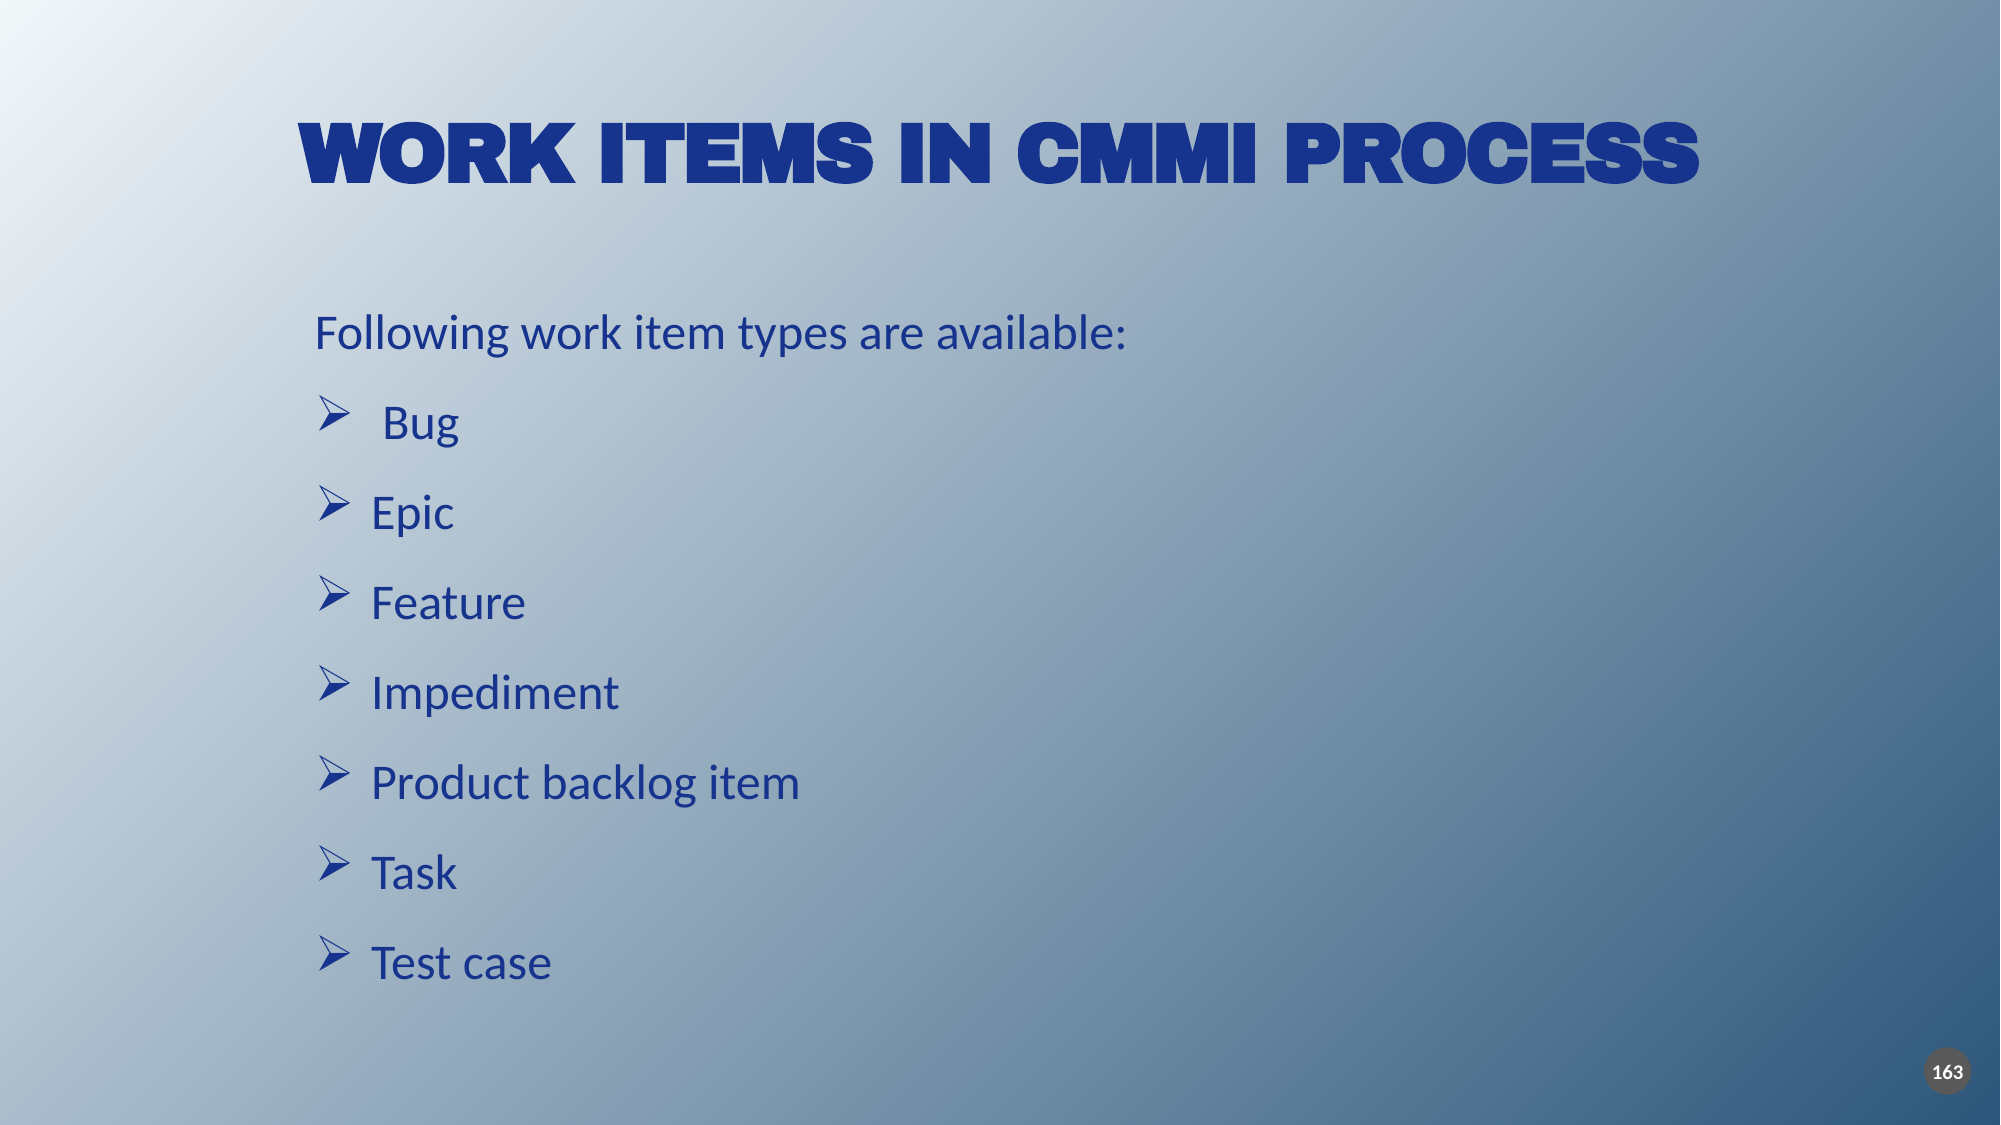

WORK ITEMS IN CMMI PROCESS
	Following work item types are available:
 Bug
Epic
Feature
Impediment
Product backlog item
Task
Test case
163